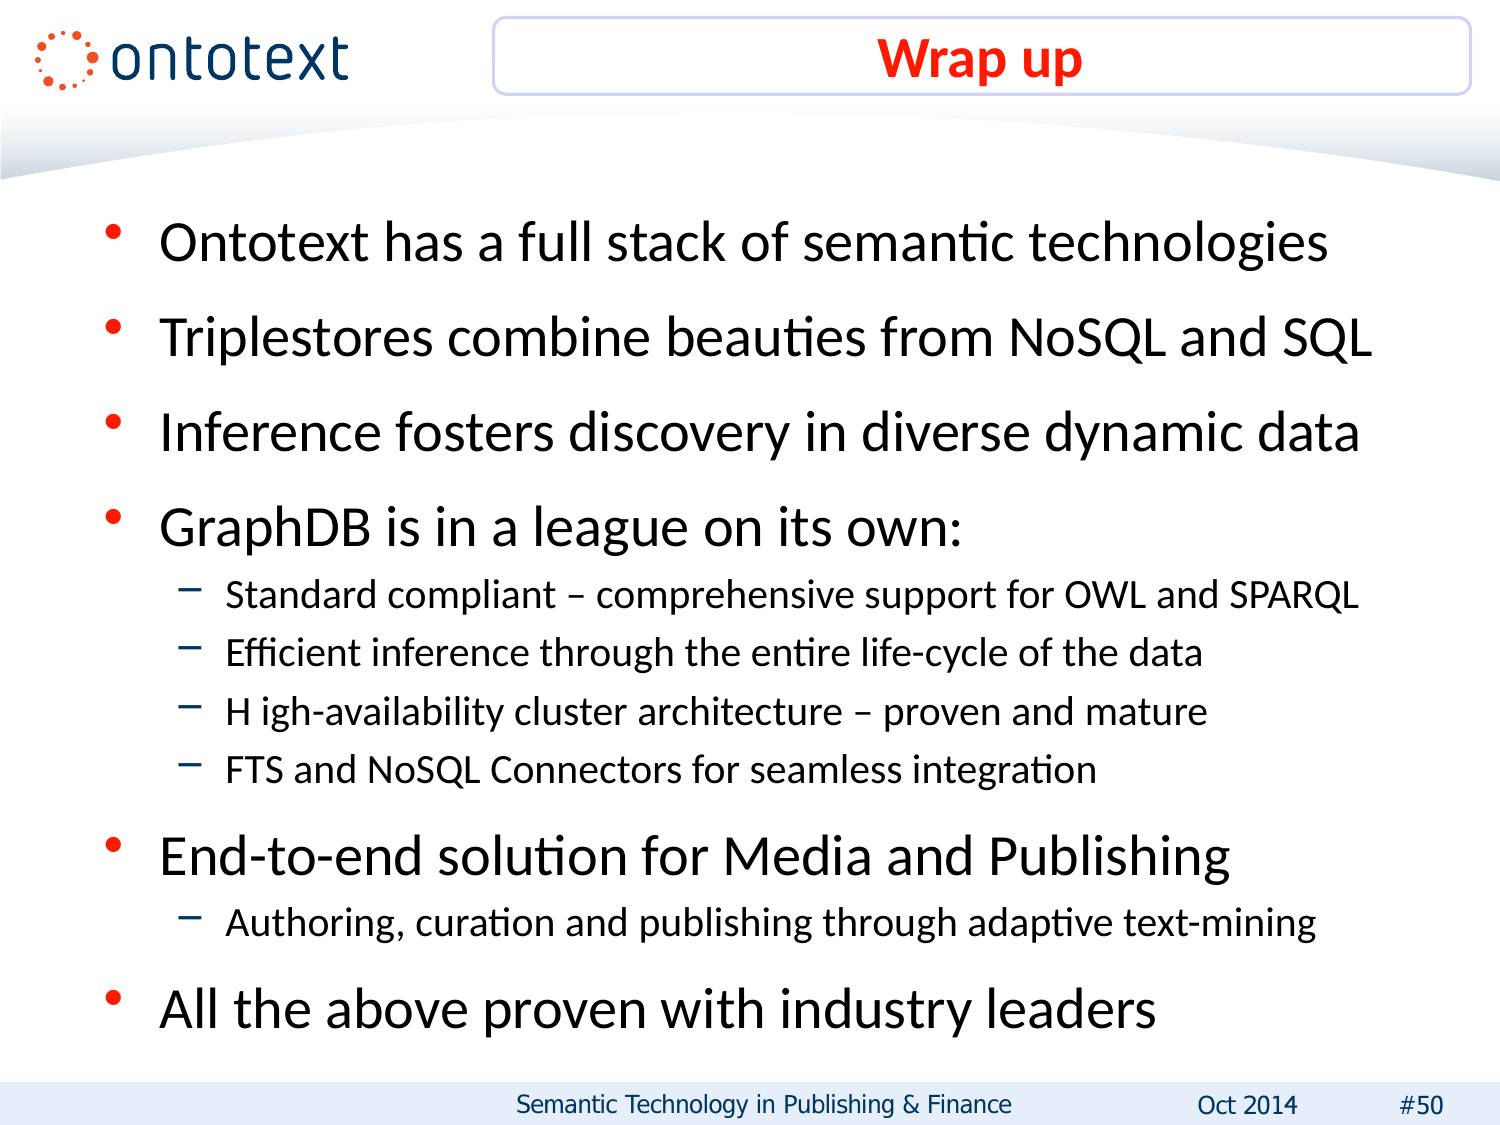

# Wrap up
Ontotext has a full stack of semantic technologies
Triplestores combine beauties from NoSQL and SQL
Inference fosters discovery in diverse dynamic data
GraphDB is in a league on its own:
Standard compliant – comprehensive support for OWL and SPARQL
Efficient inference through the entire life-cycle of the data
H igh-availability cluster architecture – proven and mature
FTS and NoSQL Connectors for seamless integration
End-to-end solution for Media and Publishing
Authoring, curation and publishing through adaptive text-mining
All the above proven with industry leaders

Semantic Technology in Publishing & Finance
Oct 2014
#50